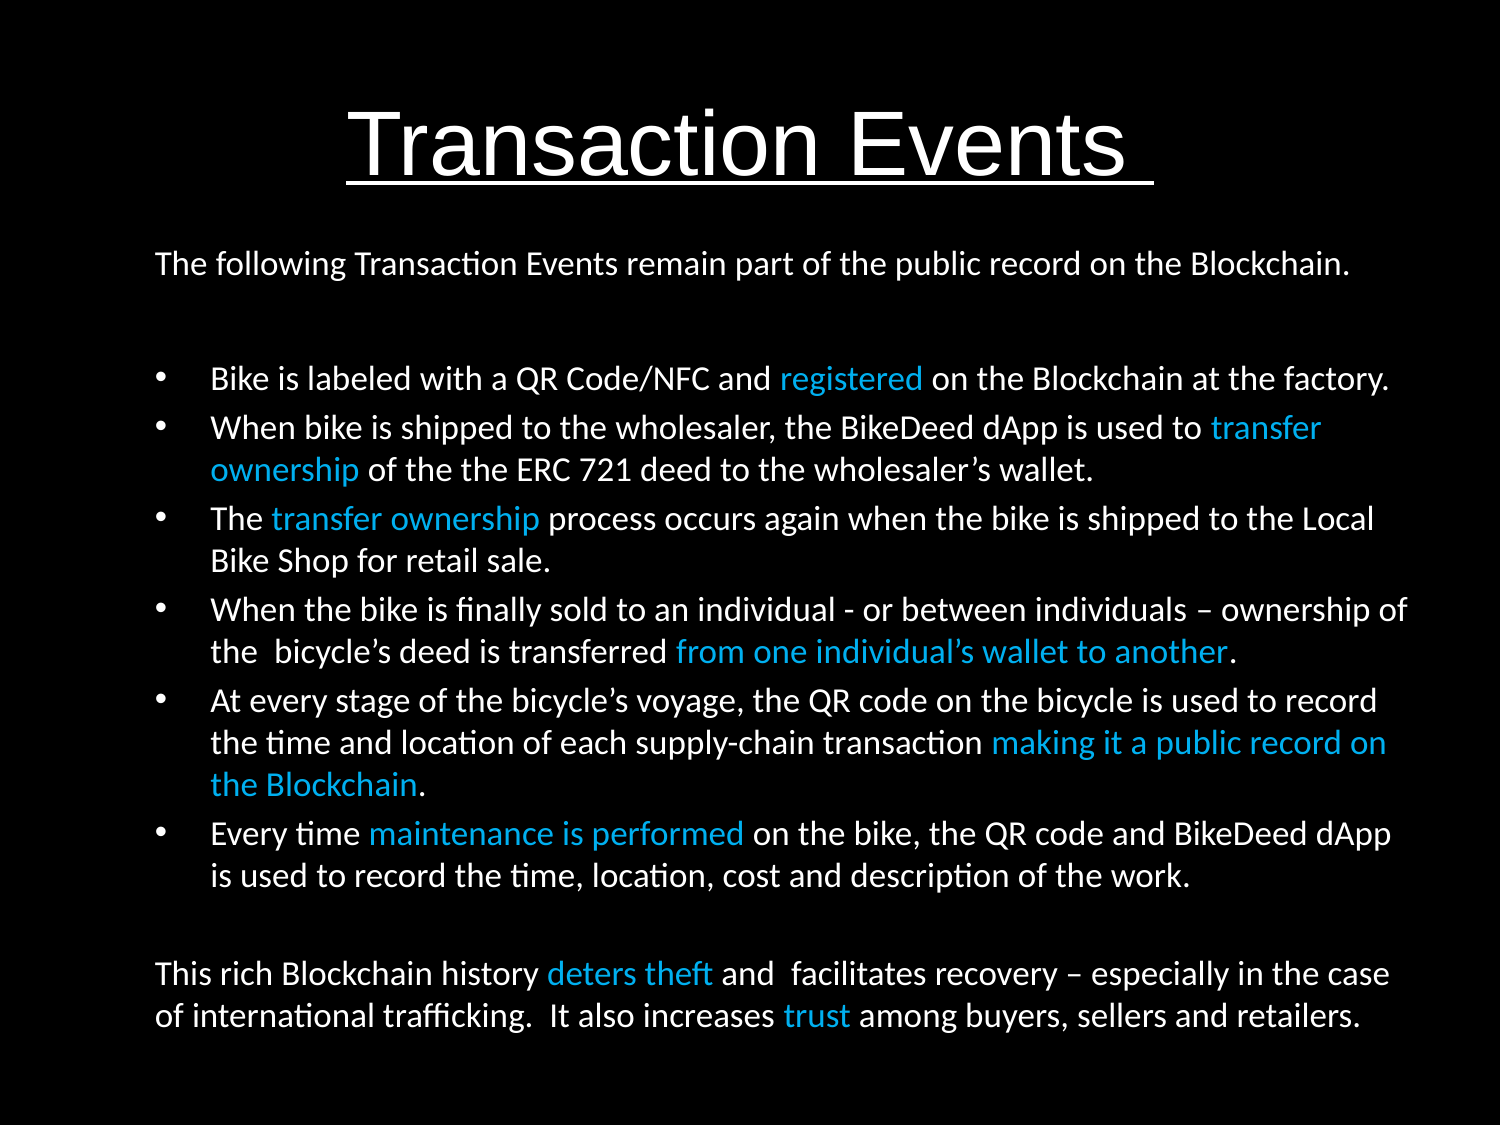

# Transaction Events
The following Transaction Events remain part of the public record on the Blockchain.

Bike is labeled with a QR Code/NFC and registered on the Blockchain at the factory.
When bike is shipped to the wholesaler, the BikeDeed dApp is used to transfer ownership of the the ERC 721 deed to the wholesaler’s wallet.
The transfer ownership process occurs again when the bike is shipped to the Local Bike Shop for retail sale.
When the bike is finally sold to an individual - or between individuals – ownership of the  bicycle’s deed is transferred from one individual’s wallet to another.
At every stage of the bicycle’s voyage, the QR code on the bicycle is used to record the time and location of each supply-chain transaction making it a public record on the Blockchain.
Every time maintenance is performed on the bike, the QR code and BikeDeed dApp is used to record the time, location, cost and description of the work.

This rich Blockchain history deters theft and  facilitates recovery – especially in the case of international trafficking.  It also increases trust among buyers, sellers and retailers.